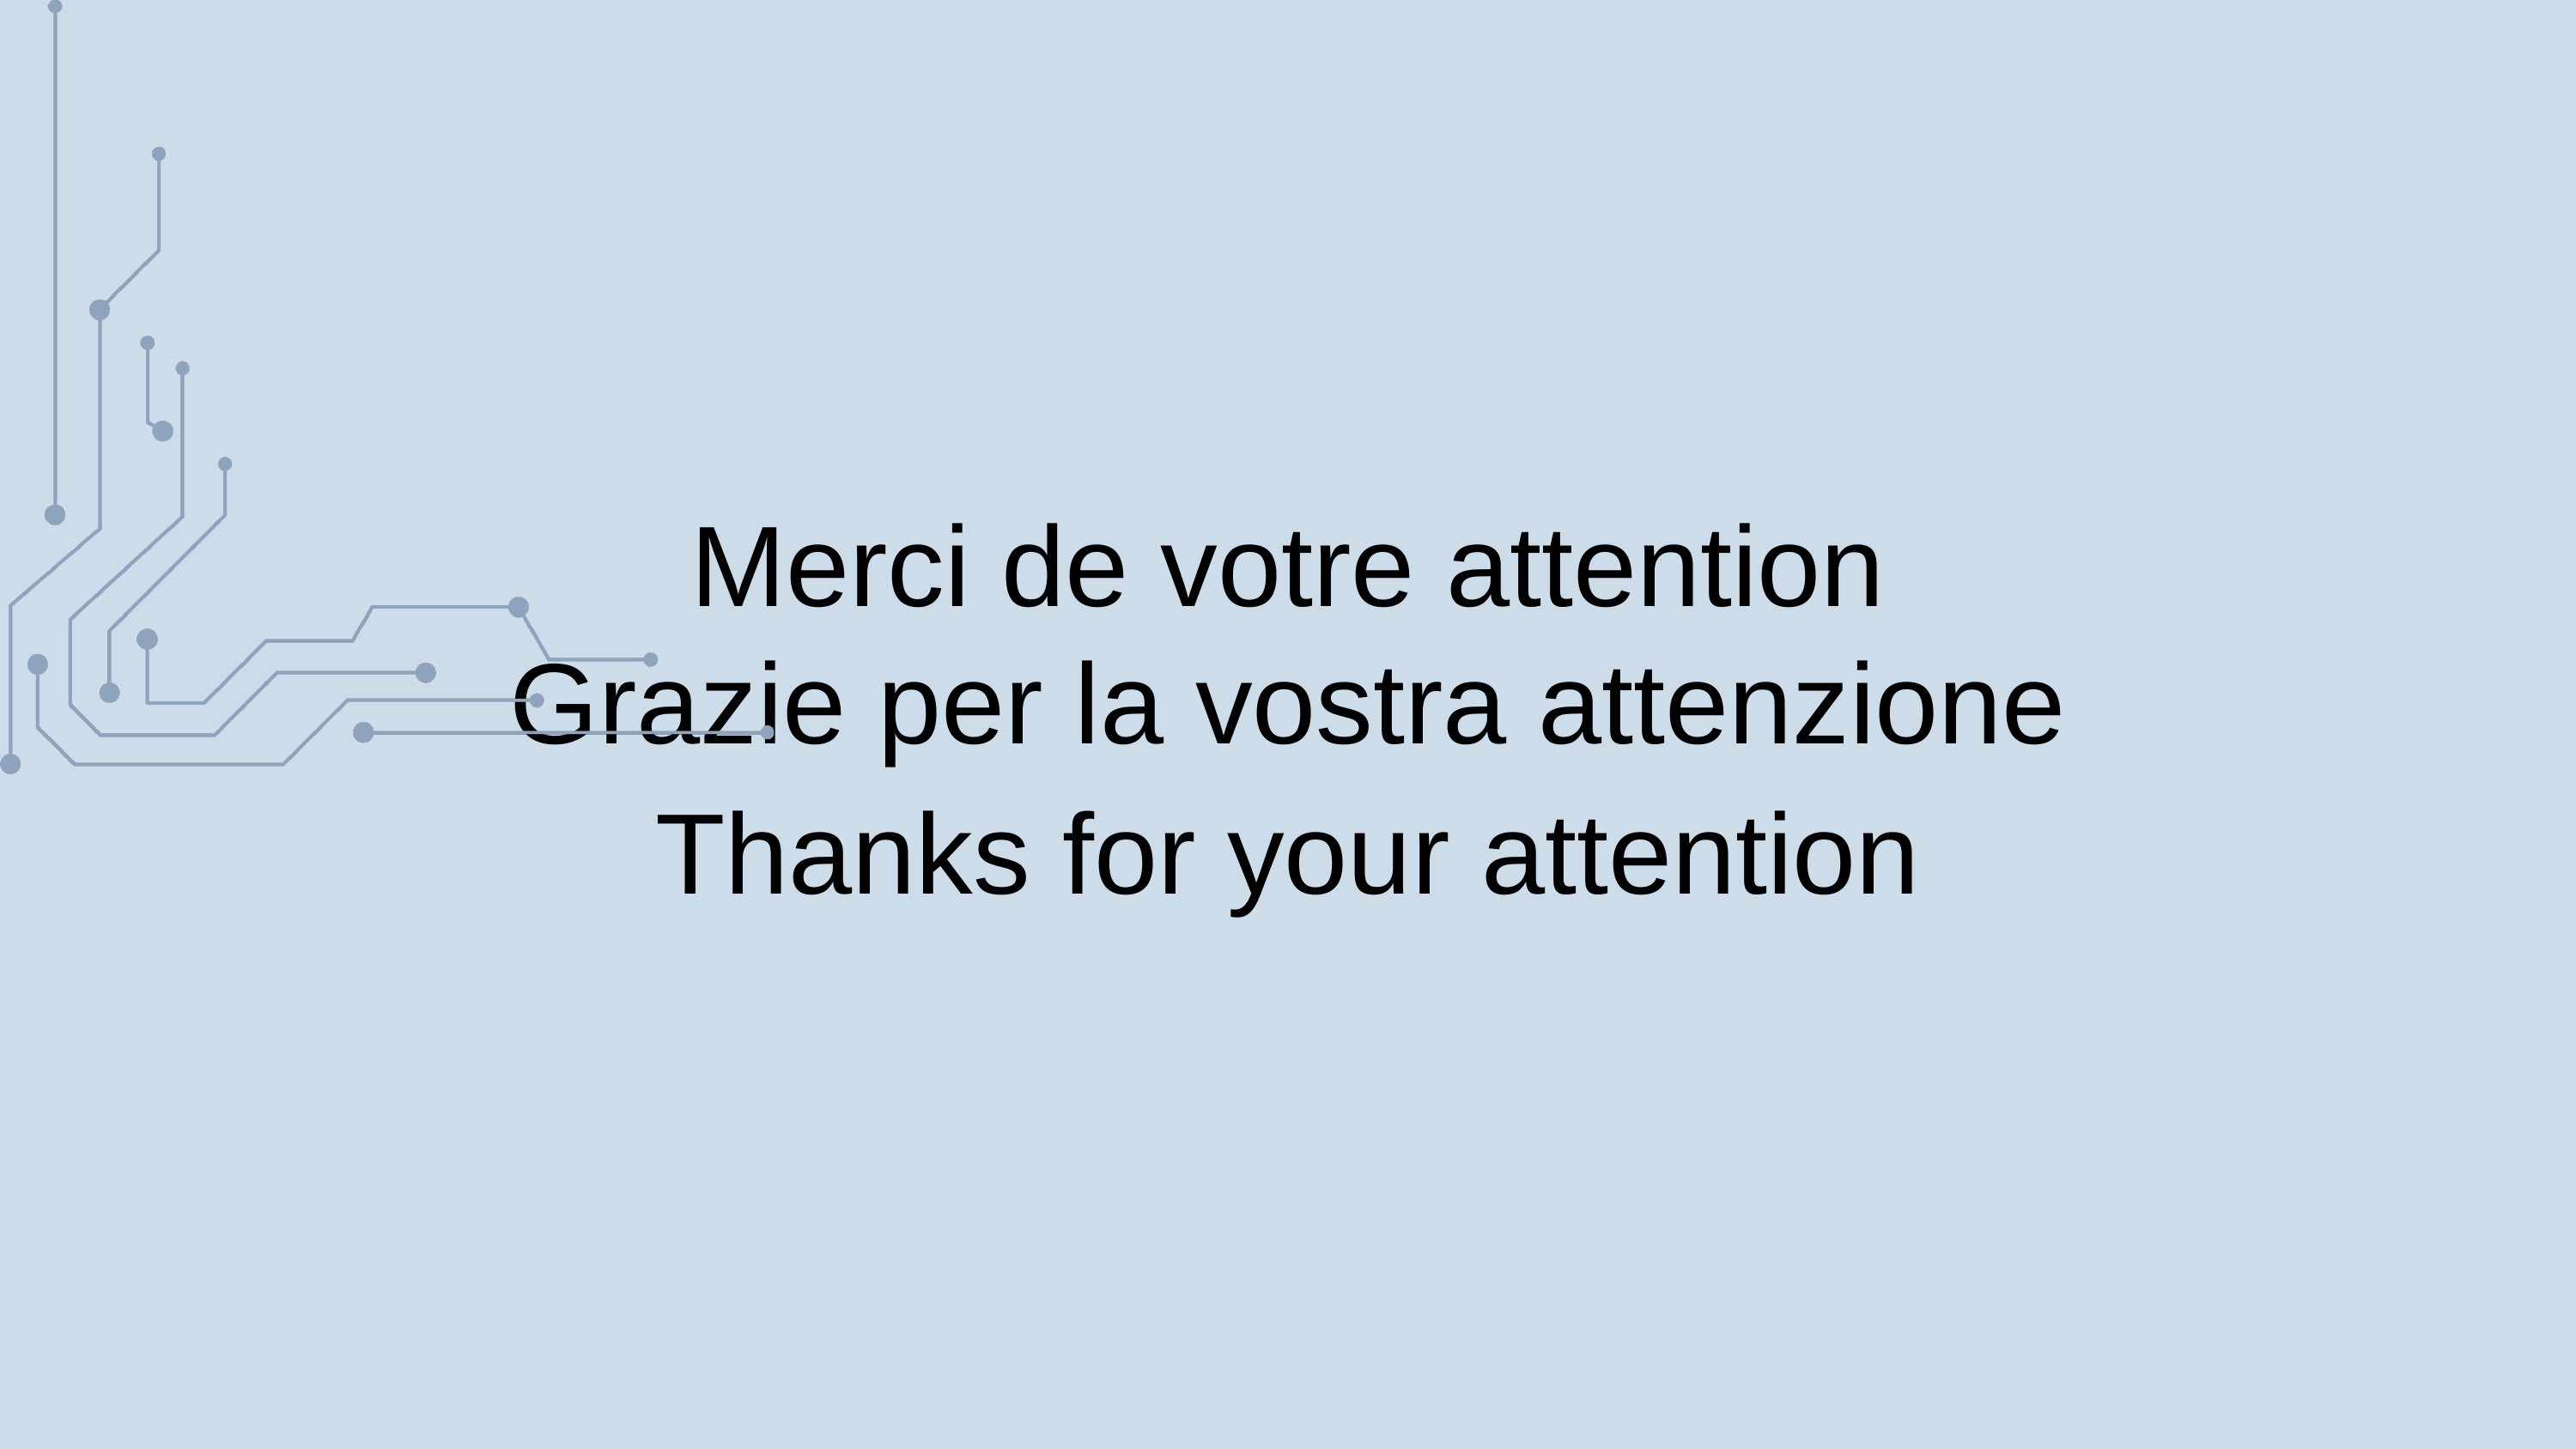

Merci de votre attention
Grazie per la vostra attenzione
Thanks for your attention